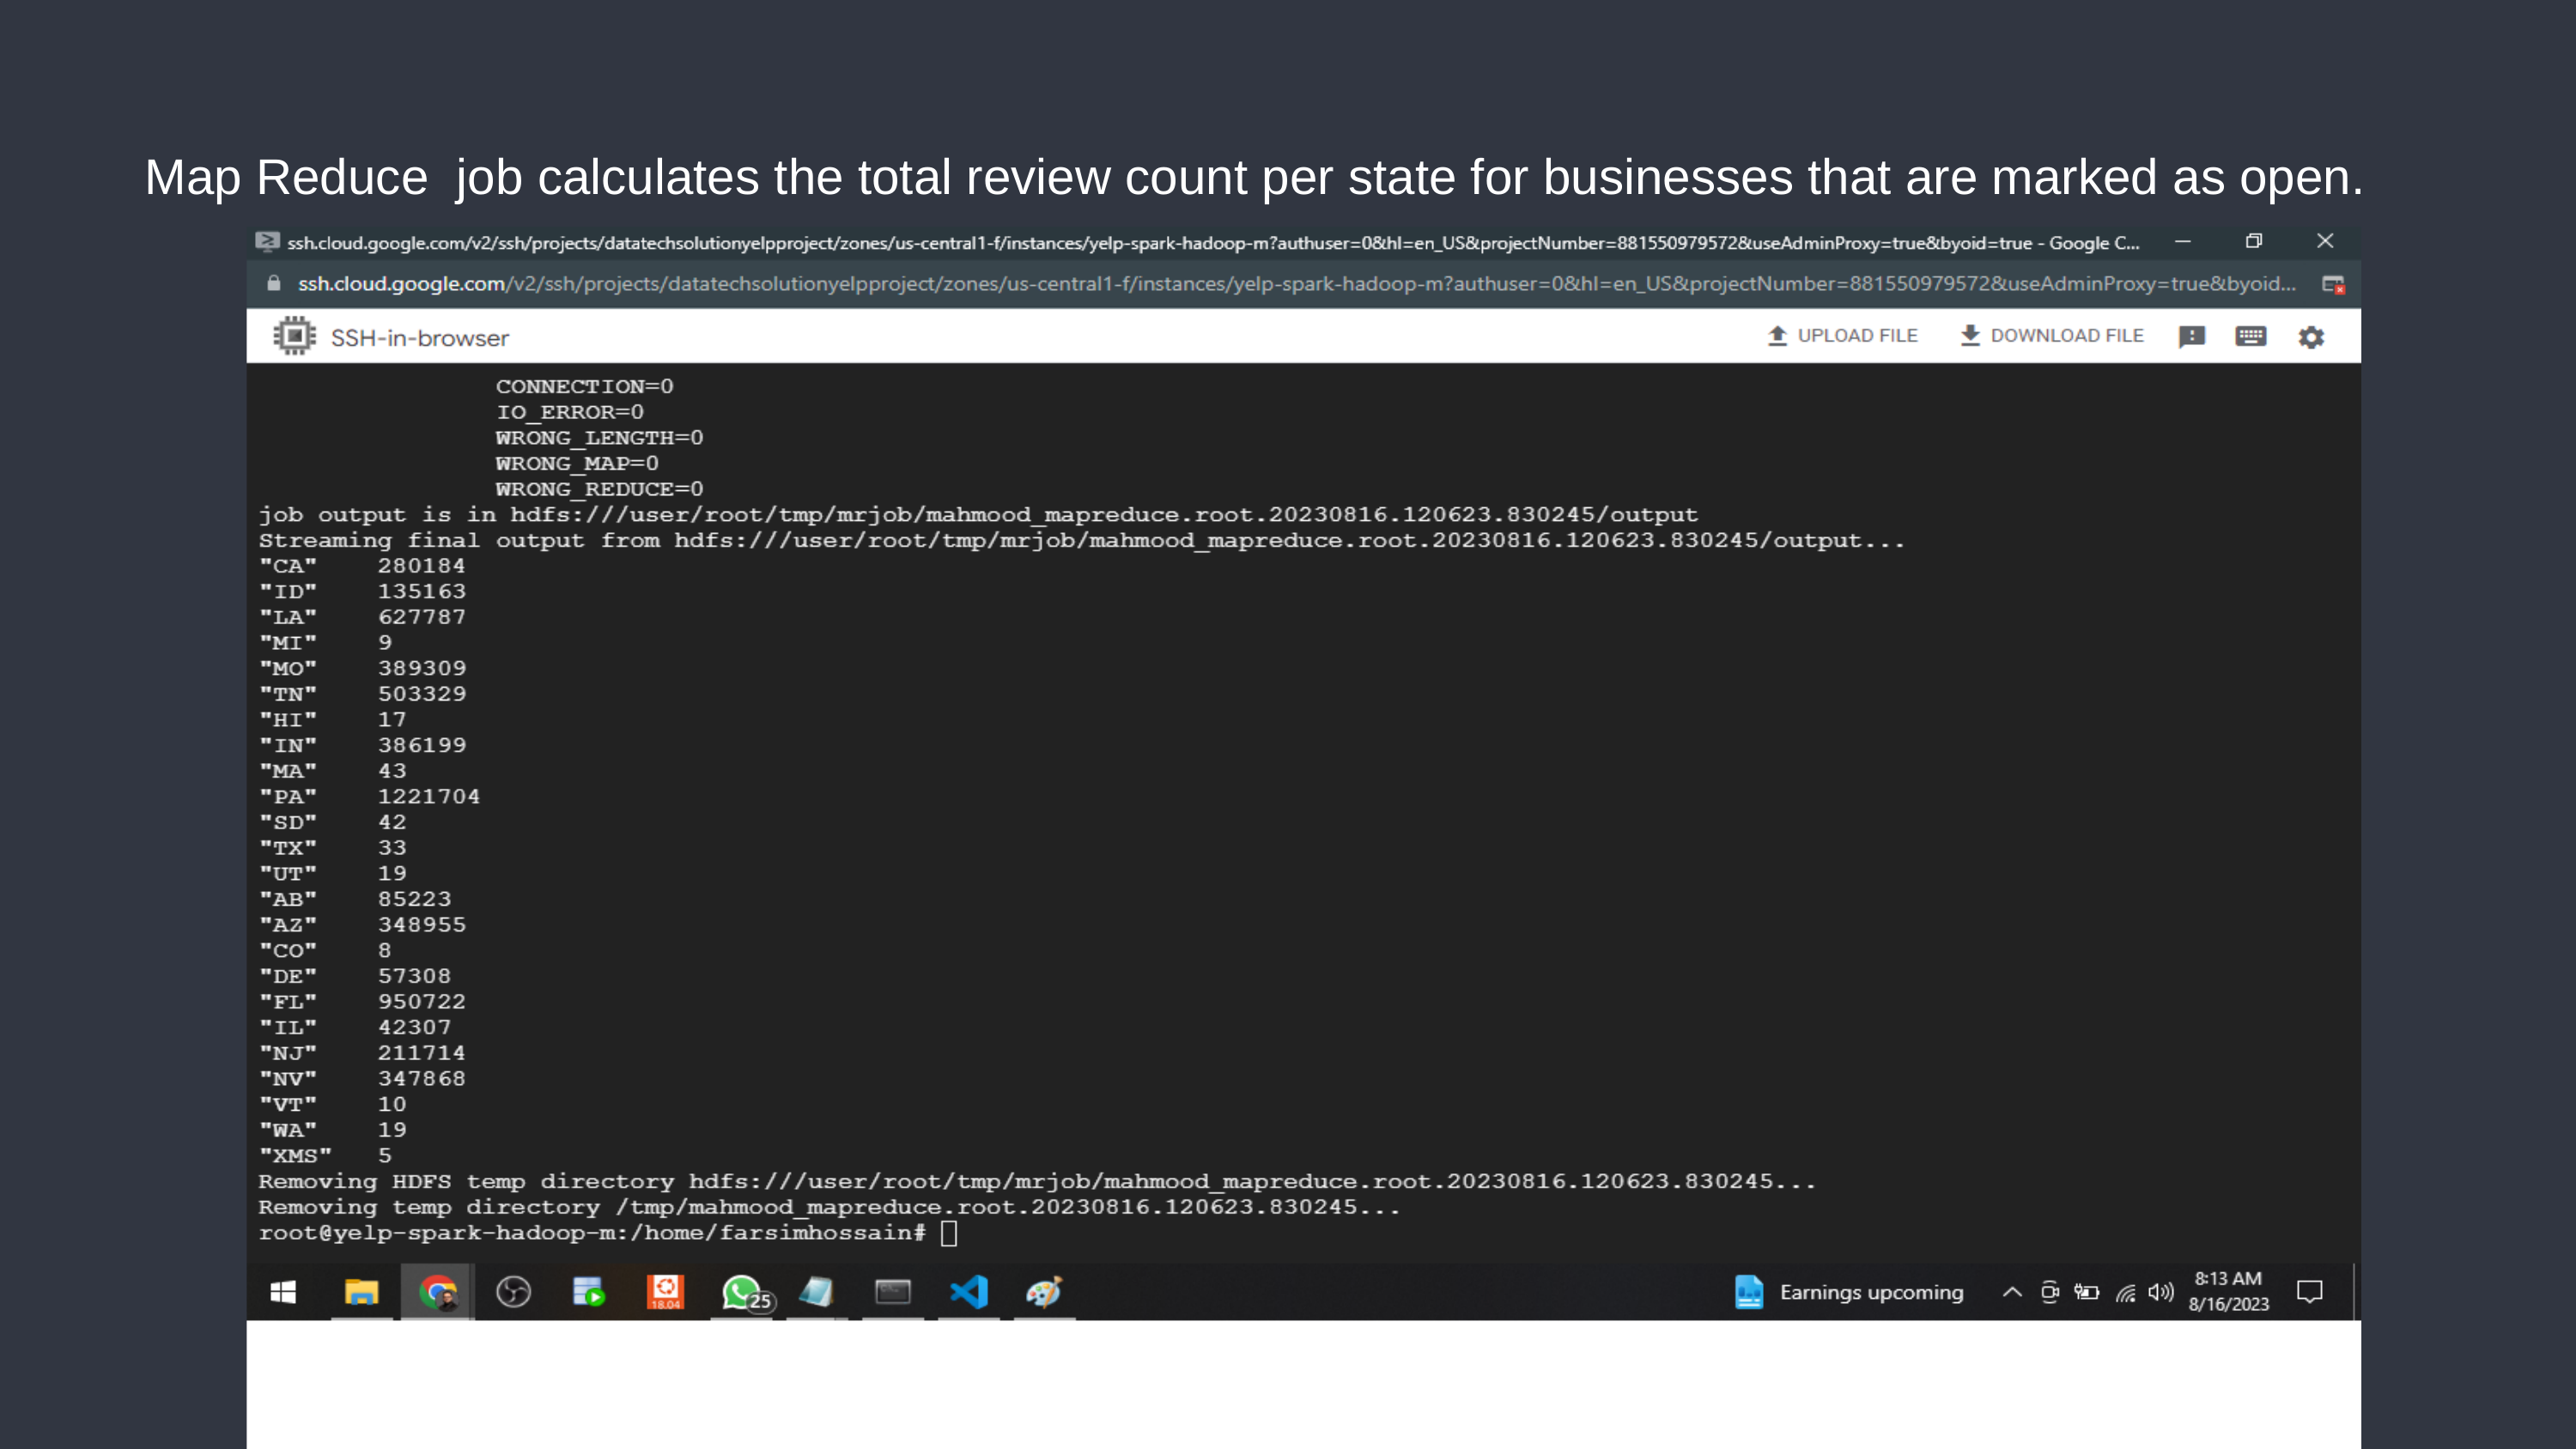

Map Reduce  job calculates the total review count per state for businesses that are marked as open.